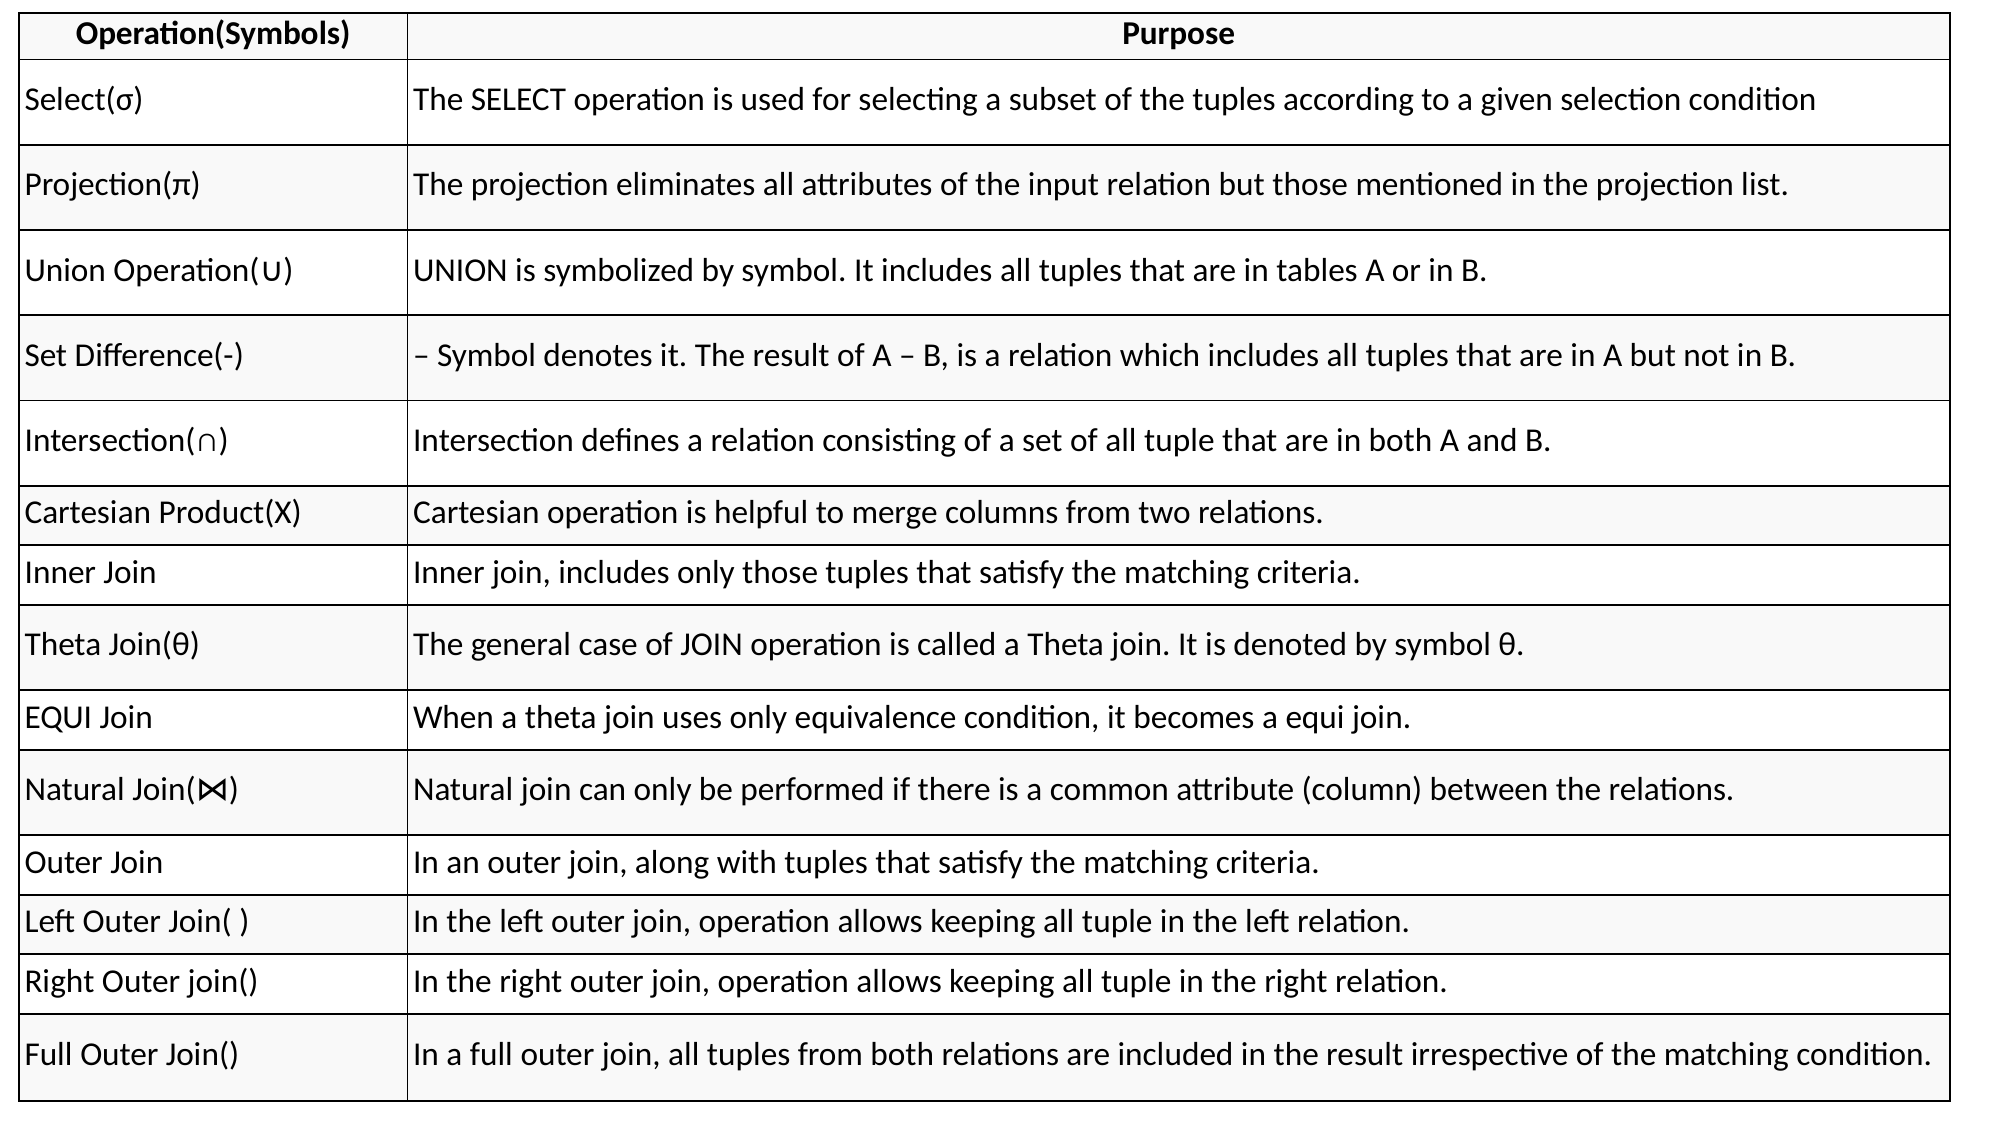

| Operation(Symbols) | Purpose |
| --- | --- |
| Select(σ) | The SELECT operation is used for selecting a subset of the tuples according to a given selection condition |
| Projection(π) | The projection eliminates all attributes of the input relation but those mentioned in the projection list. |
| Union Operation(∪) | UNION is symbolized by symbol. It includes all tuples that are in tables A or in B. |
| Set Difference(-) | – Symbol denotes it. The result of A – B, is a relation which includes all tuples that are in A but not in B. |
| Intersection(∩) | Intersection defines a relation consisting of a set of all tuple that are in both A and B. |
| Cartesian Product(X) | Cartesian operation is helpful to merge columns from two relations. |
| Inner Join | Inner join, includes only those tuples that satisfy the matching criteria. |
| Theta Join(θ) | The general case of JOIN operation is called a Theta join. It is denoted by symbol θ. |
| EQUI Join | When a theta join uses only equivalence condition, it becomes a equi join. |
| Natural Join(⋈) | Natural join can only be performed if there is a common attribute (column) between the relations. |
| Outer Join | In an outer join, along with tuples that satisfy the matching criteria. |
| Left Outer Join( ) | In the left outer join, operation allows keeping all tuple in the left relation. |
| Right Outer join() | In the right outer join, operation allows keeping all tuple in the right relation. |
| Full Outer Join() | In a full outer join, all tuples from both relations are included in the result irrespective of the matching condition. |